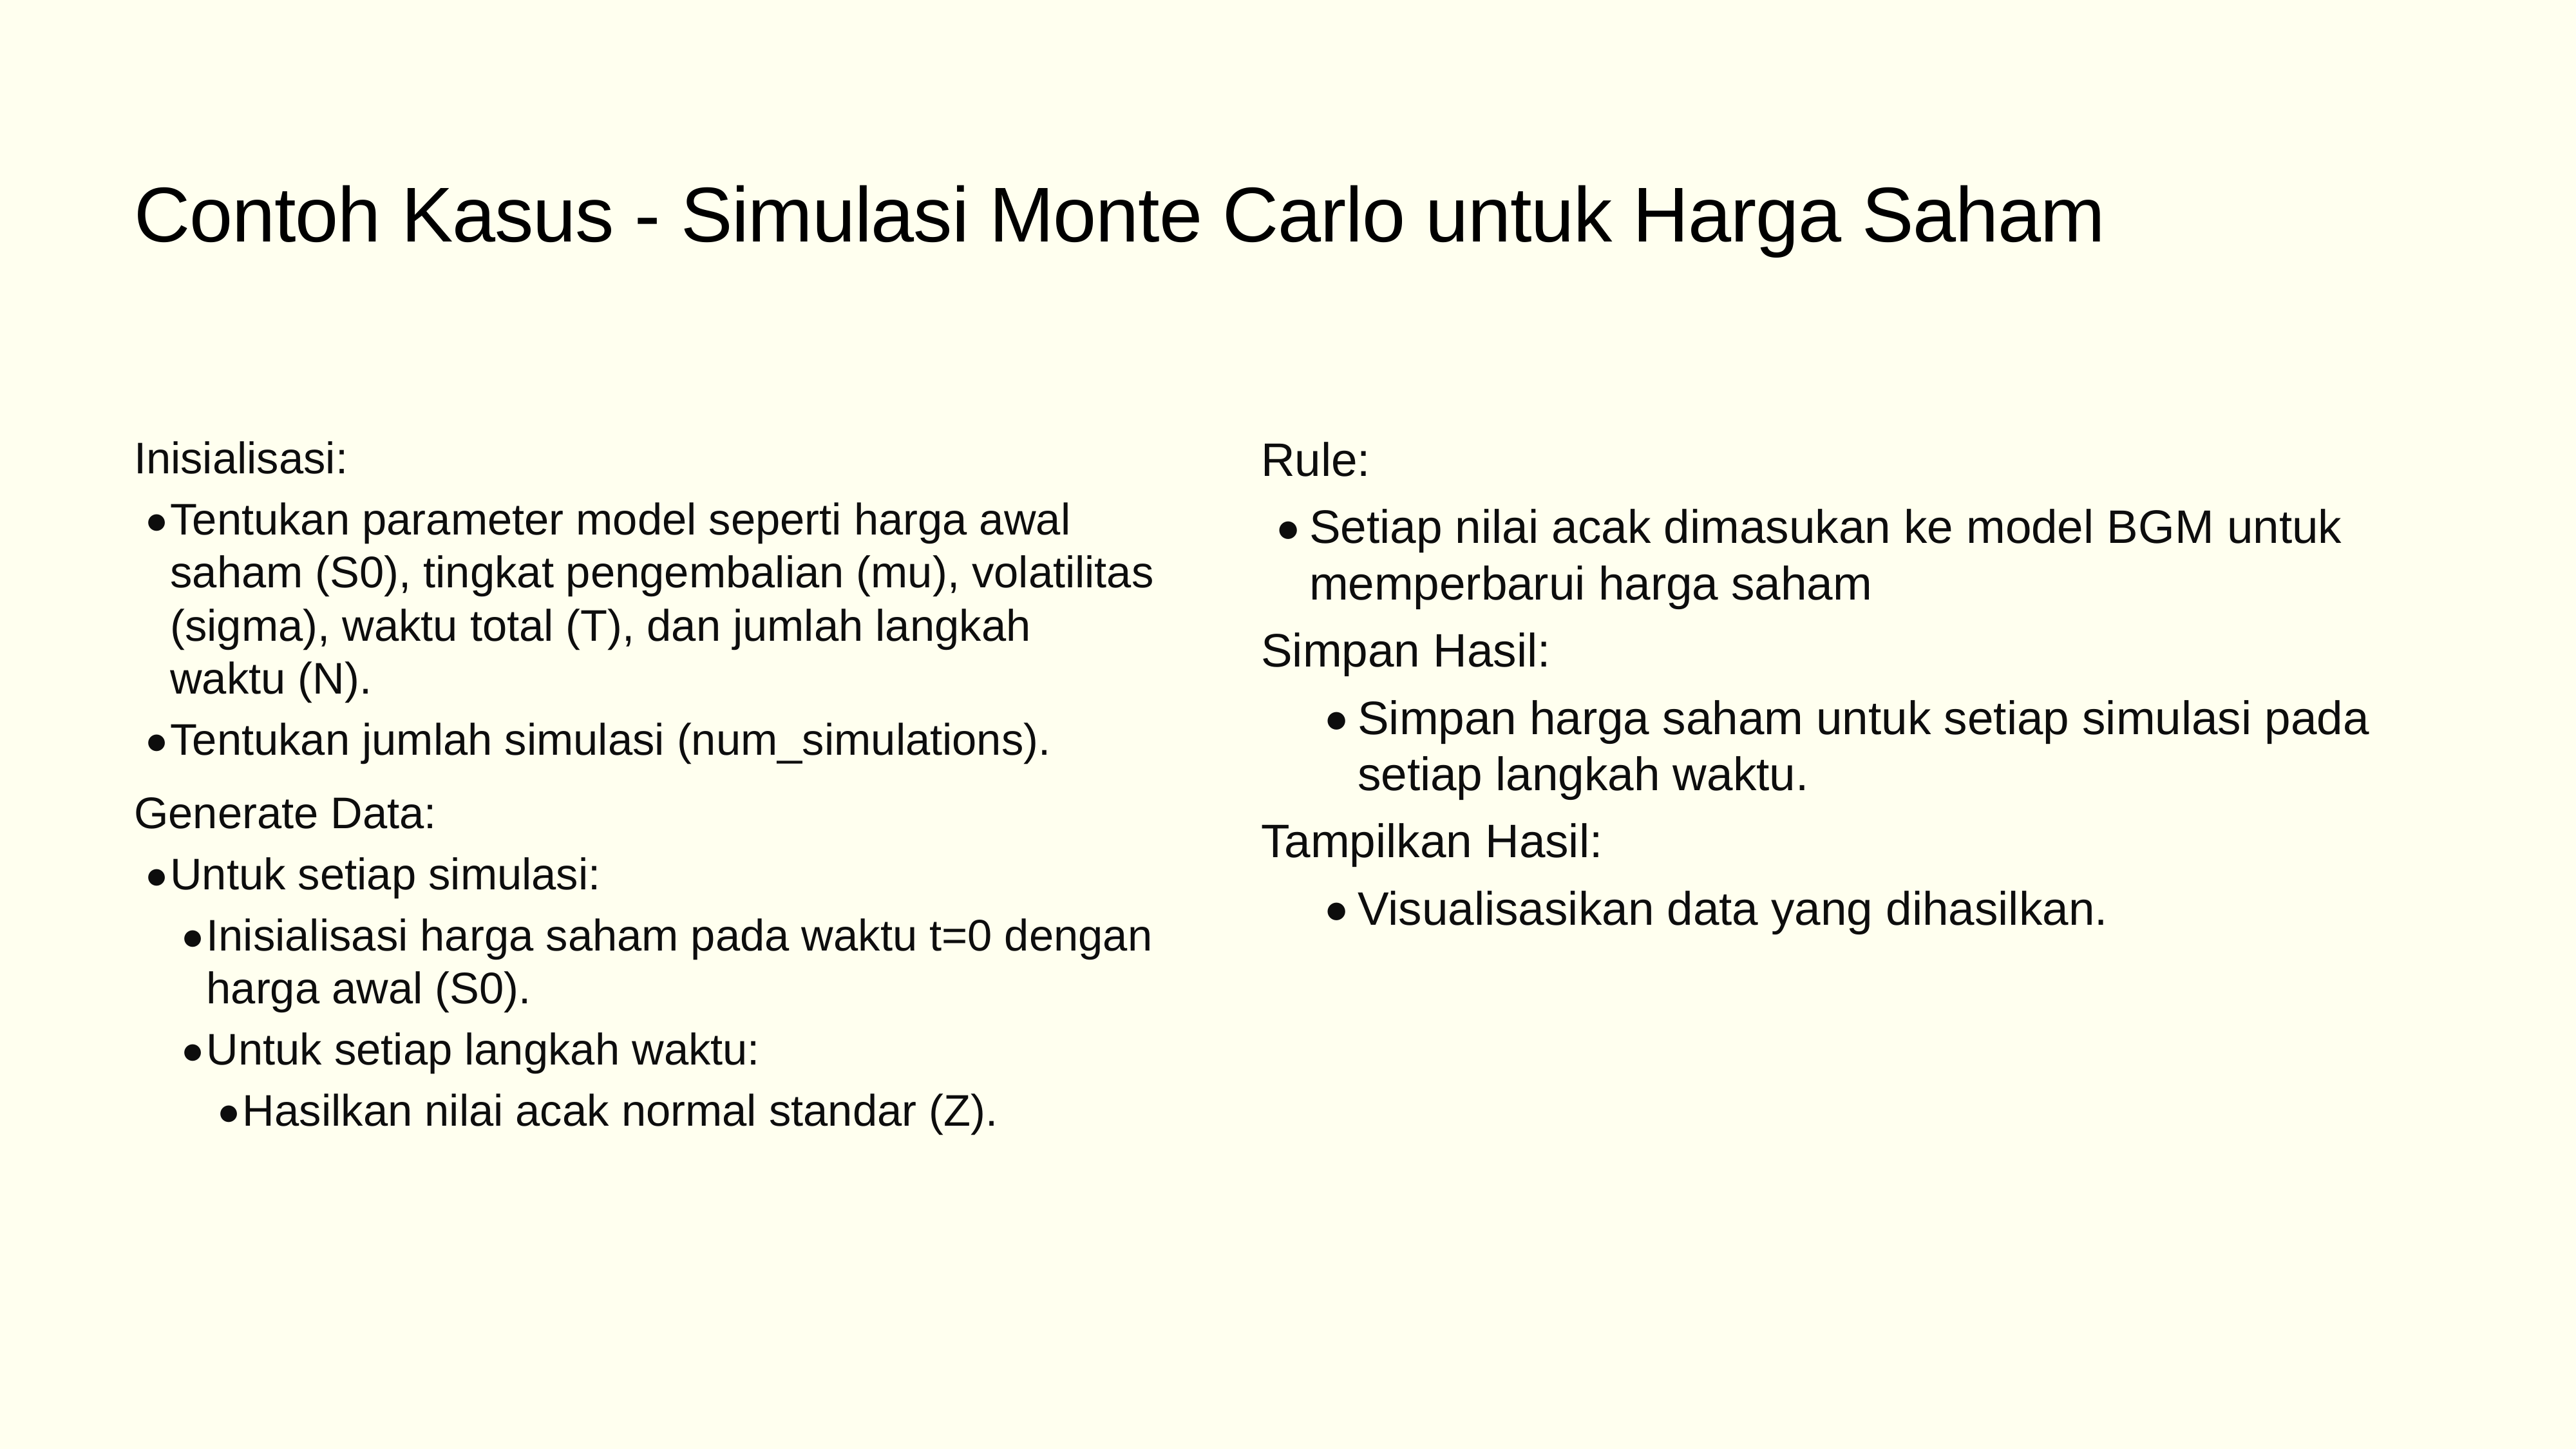

# Contoh Kasus - Simulasi Monte Carlo untuk Harga Saham
Inisialisasi:
Tentukan parameter model seperti harga awal saham (S0), tingkat pengembalian (mu), volatilitas (sigma), waktu total (T), dan jumlah langkah waktu (N).
Tentukan jumlah simulasi (num_simulations).
Generate Data:
Untuk setiap simulasi:
Inisialisasi harga saham pada waktu t=0 dengan harga awal (S0).
Untuk setiap langkah waktu:
Hasilkan nilai acak normal standar (Z).
Rule:
Setiap nilai acak dimasukan ke model BGM untuk memperbarui harga saham
Simpan Hasil:
Simpan harga saham untuk setiap simulasi pada setiap langkah waktu.
Tampilkan Hasil:
Visualisasikan data yang dihasilkan.